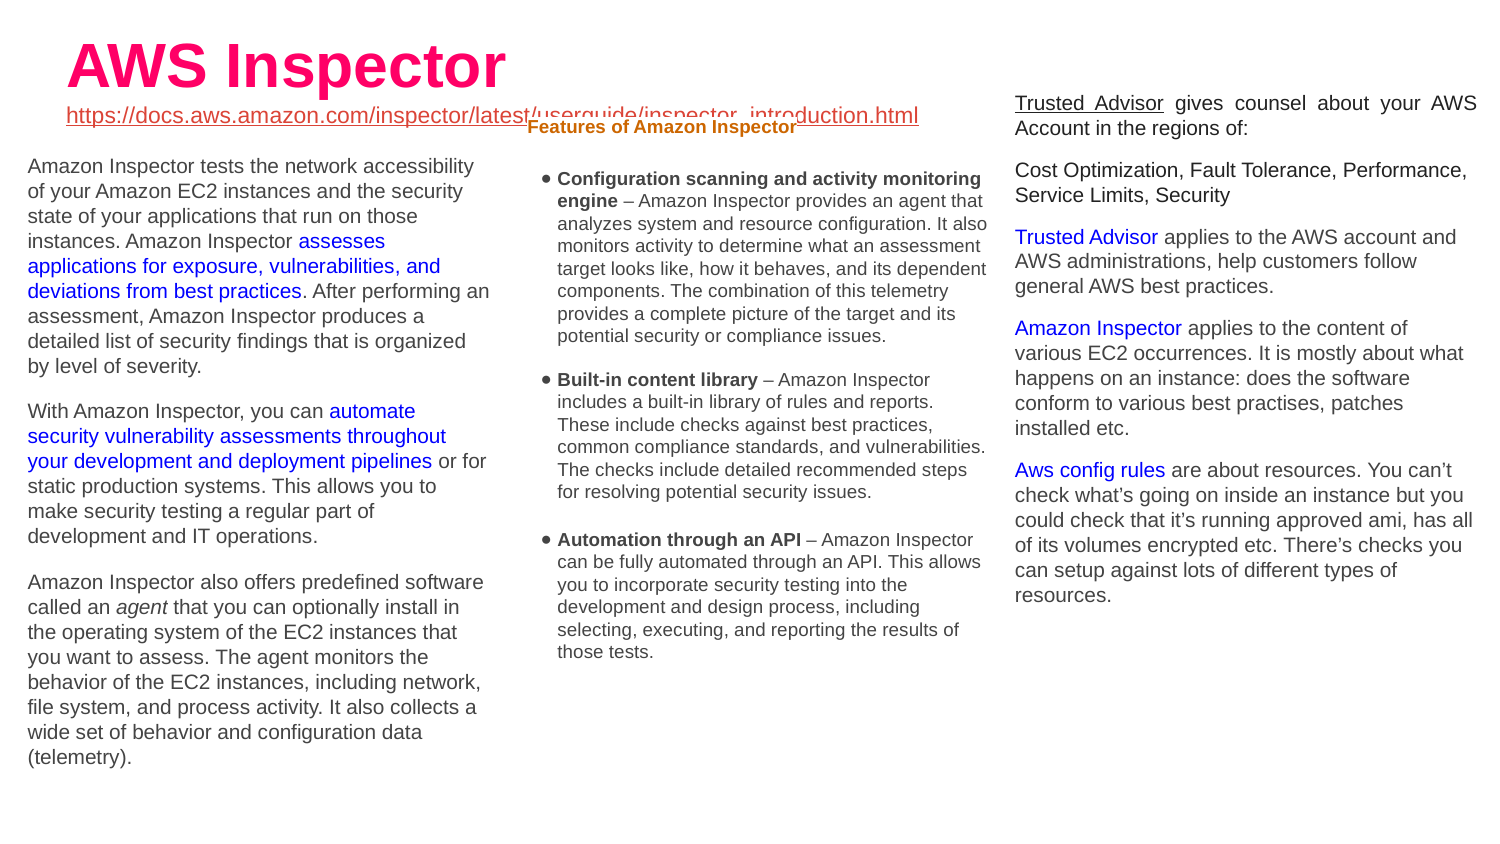

# AWS Inspector
https://docs.aws.amazon.com/inspector/latest/userguide/inspector_introduction.html
Trusted Advisor gives counsel about your AWS Account in the regions of:
Cost Optimization, Fault Tolerance, Performance, Service Limits, Security
Trusted Advisor applies to the AWS account and AWS administrations, help customers follow general AWS best practices.
Amazon Inspector applies to the content of various EC2 occurrences. It is mostly about what happens on an instance: does the software conform to various best practises, patches installed etc.
Aws config rules are about resources. You can’t check what’s going on inside an instance but you could check that it’s running approved ami, has all of its volumes encrypted etc. There’s checks you can setup against lots of different types of resources.
Features of Amazon Inspector
Configuration scanning and activity monitoring engine – Amazon Inspector provides an agent that analyzes system and resource configuration. It also monitors activity to determine what an assessment target looks like, how it behaves, and its dependent components. The combination of this telemetry provides a complete picture of the target and its potential security or compliance issues.
Built-in content library – Amazon Inspector includes a built-in library of rules and reports. These include checks against best practices, common compliance standards, and vulnerabilities. The checks include detailed recommended steps for resolving potential security issues.
Automation through an API – Amazon Inspector can be fully automated through an API. This allows you to incorporate security testing into the development and design process, including selecting, executing, and reporting the results of those tests.
Amazon Inspector tests the network accessibility of your Amazon EC2 instances and the security state of your applications that run on those instances. Amazon Inspector assesses applications for exposure, vulnerabilities, and deviations from best practices. After performing an assessment, Amazon Inspector produces a detailed list of security findings that is organized by level of severity.
With Amazon Inspector, you can automate security vulnerability assessments throughout your development and deployment pipelines or for static production systems. This allows you to make security testing a regular part of development and IT operations.
Amazon Inspector also offers predefined software called an agent that you can optionally install in the operating system of the EC2 instances that you want to assess. The agent monitors the behavior of the EC2 instances, including network, file system, and process activity. It also collects a wide set of behavior and configuration data (telemetry).